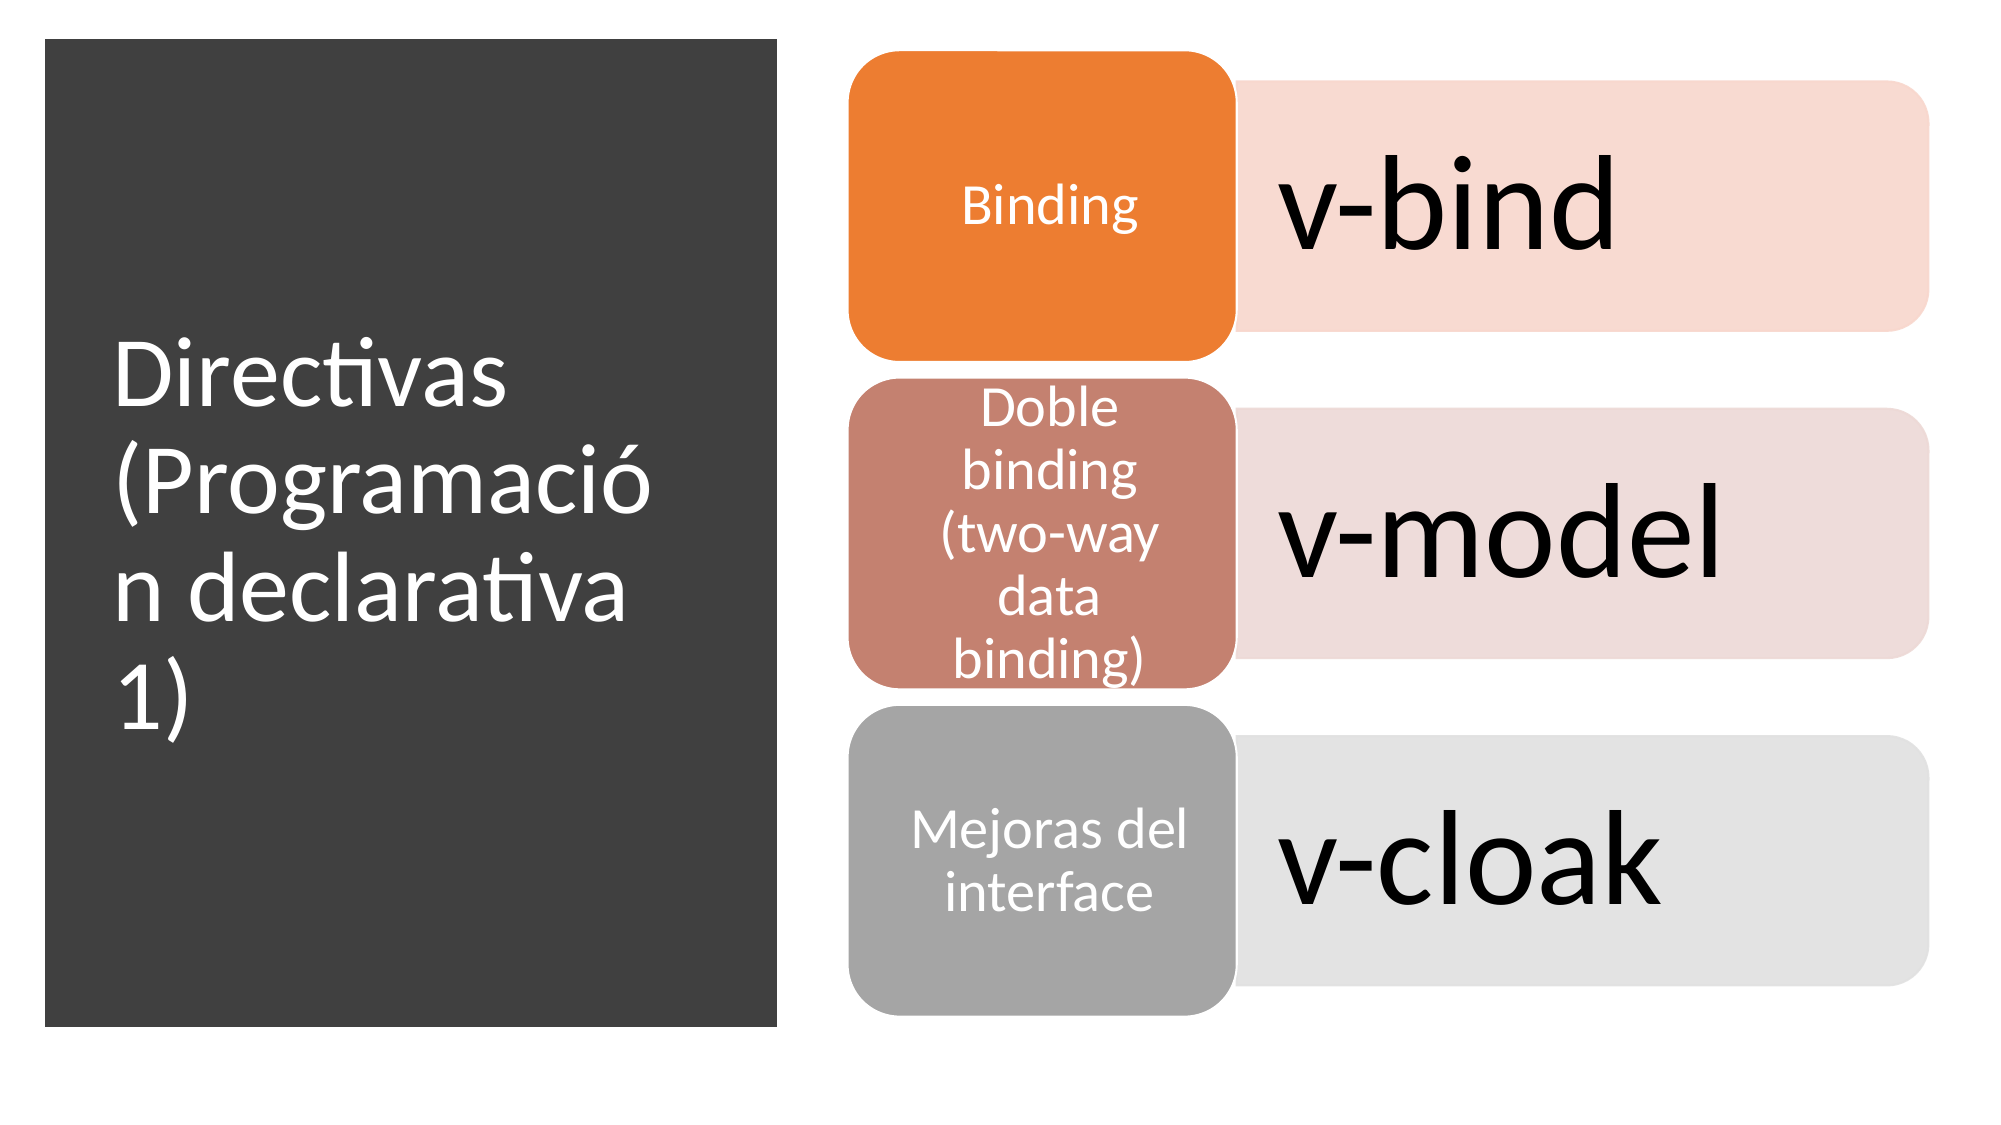

v-bind
Binding
v-model
Doble binding (two-way data binding)
v-cloak
Mejoras del interface
# Directivas (Programación declarativa 1)